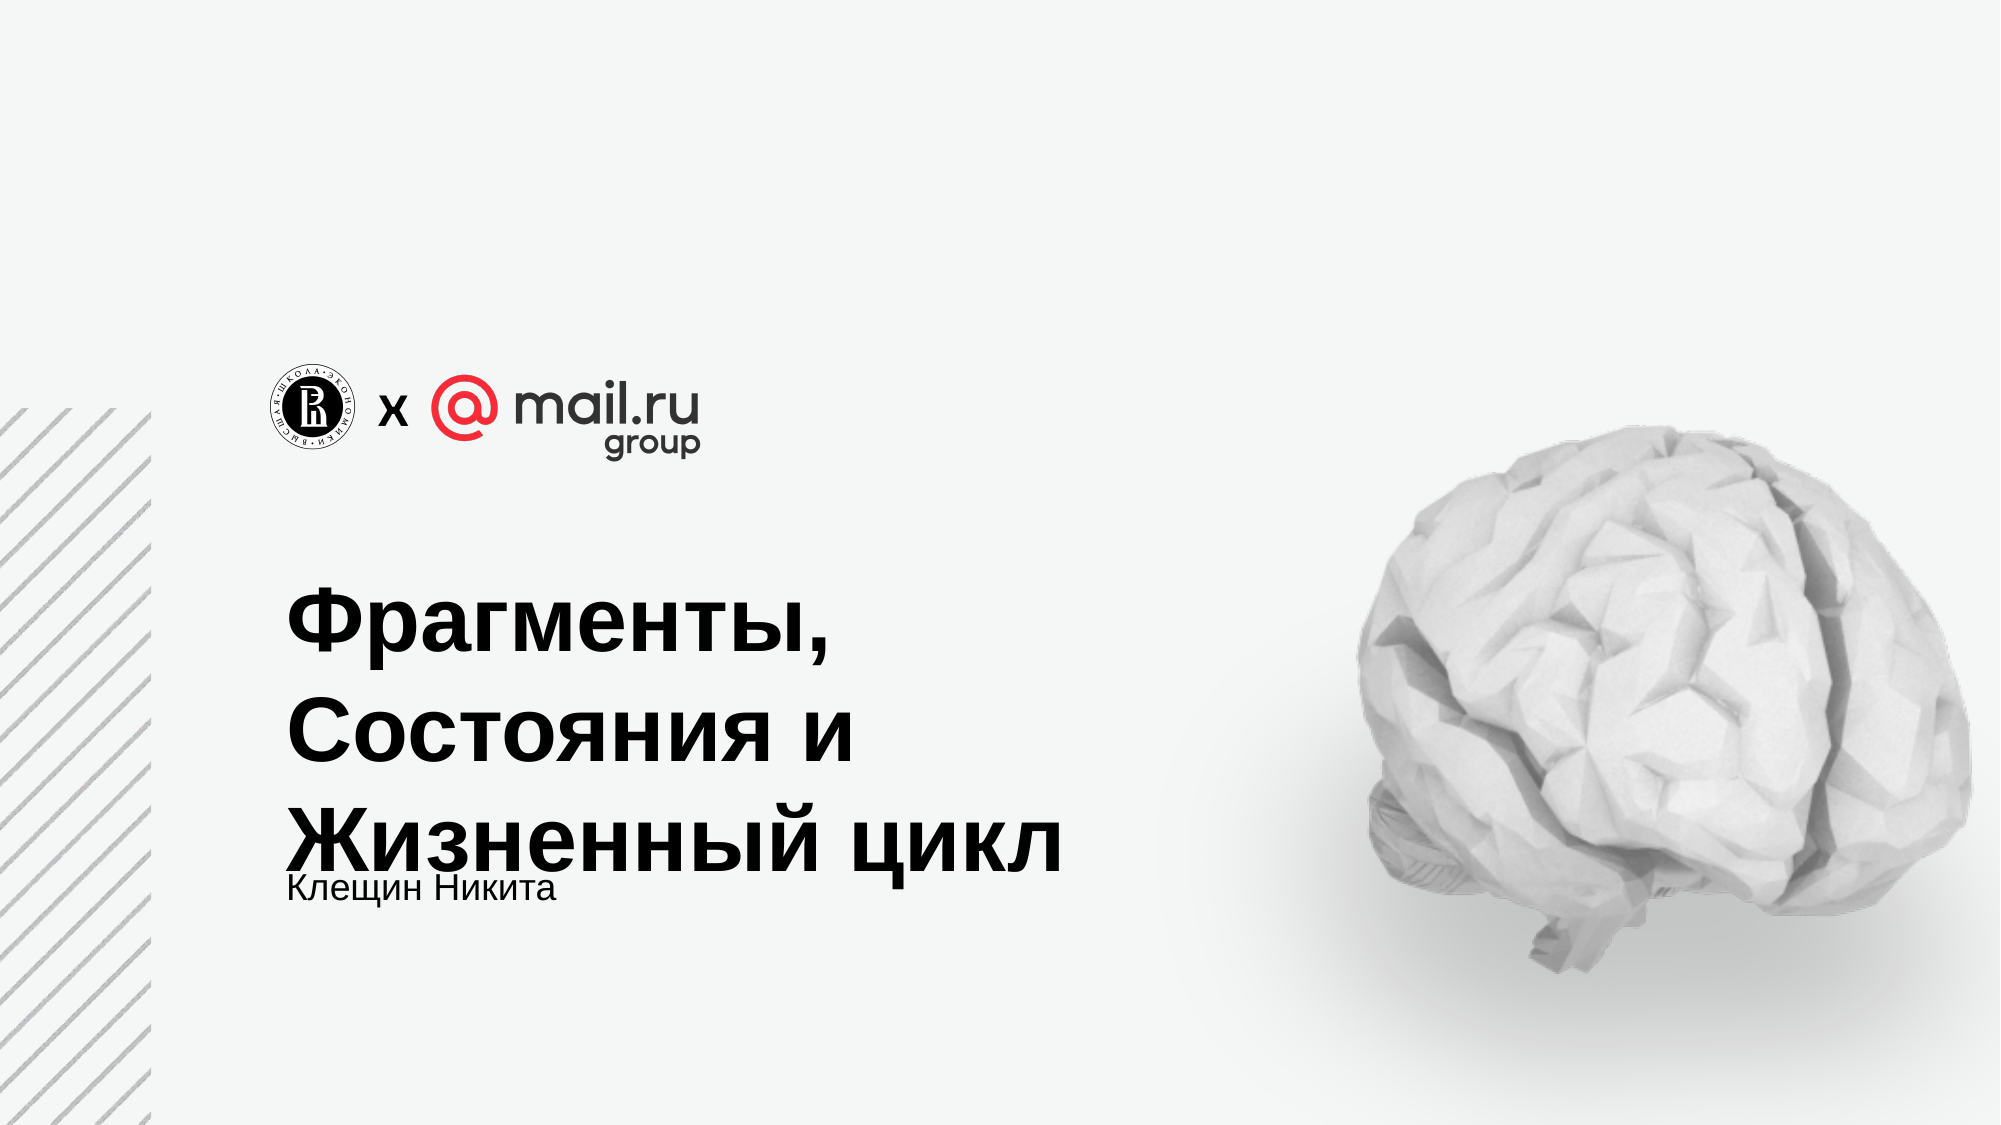

Фрагменты, Состояния и Жизненный цикл

Клещин Никита